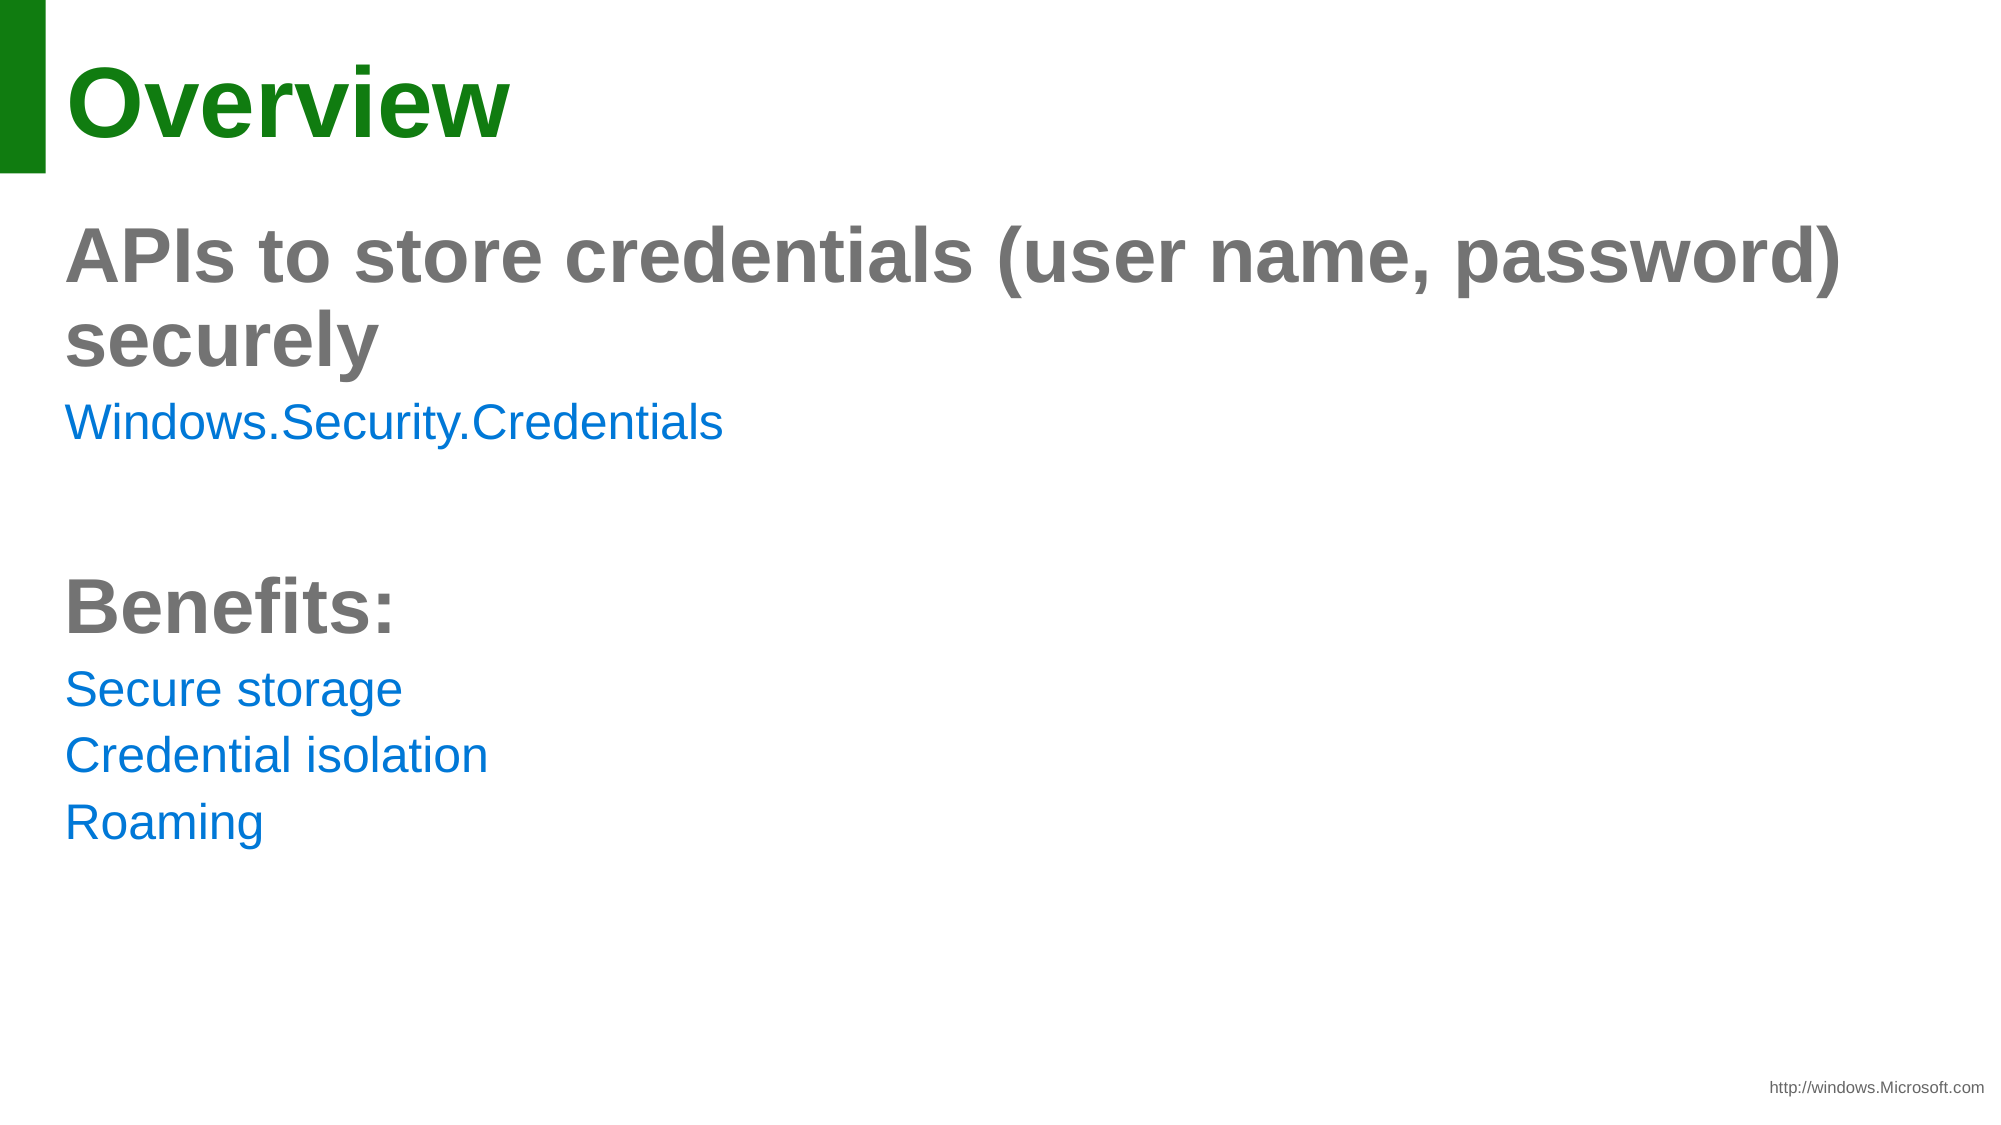

# Overview
APIs to store credentials (user name, password) securely
Windows.Security.Credentials

Benefits:
Secure storage
Credential isolation
Roaming